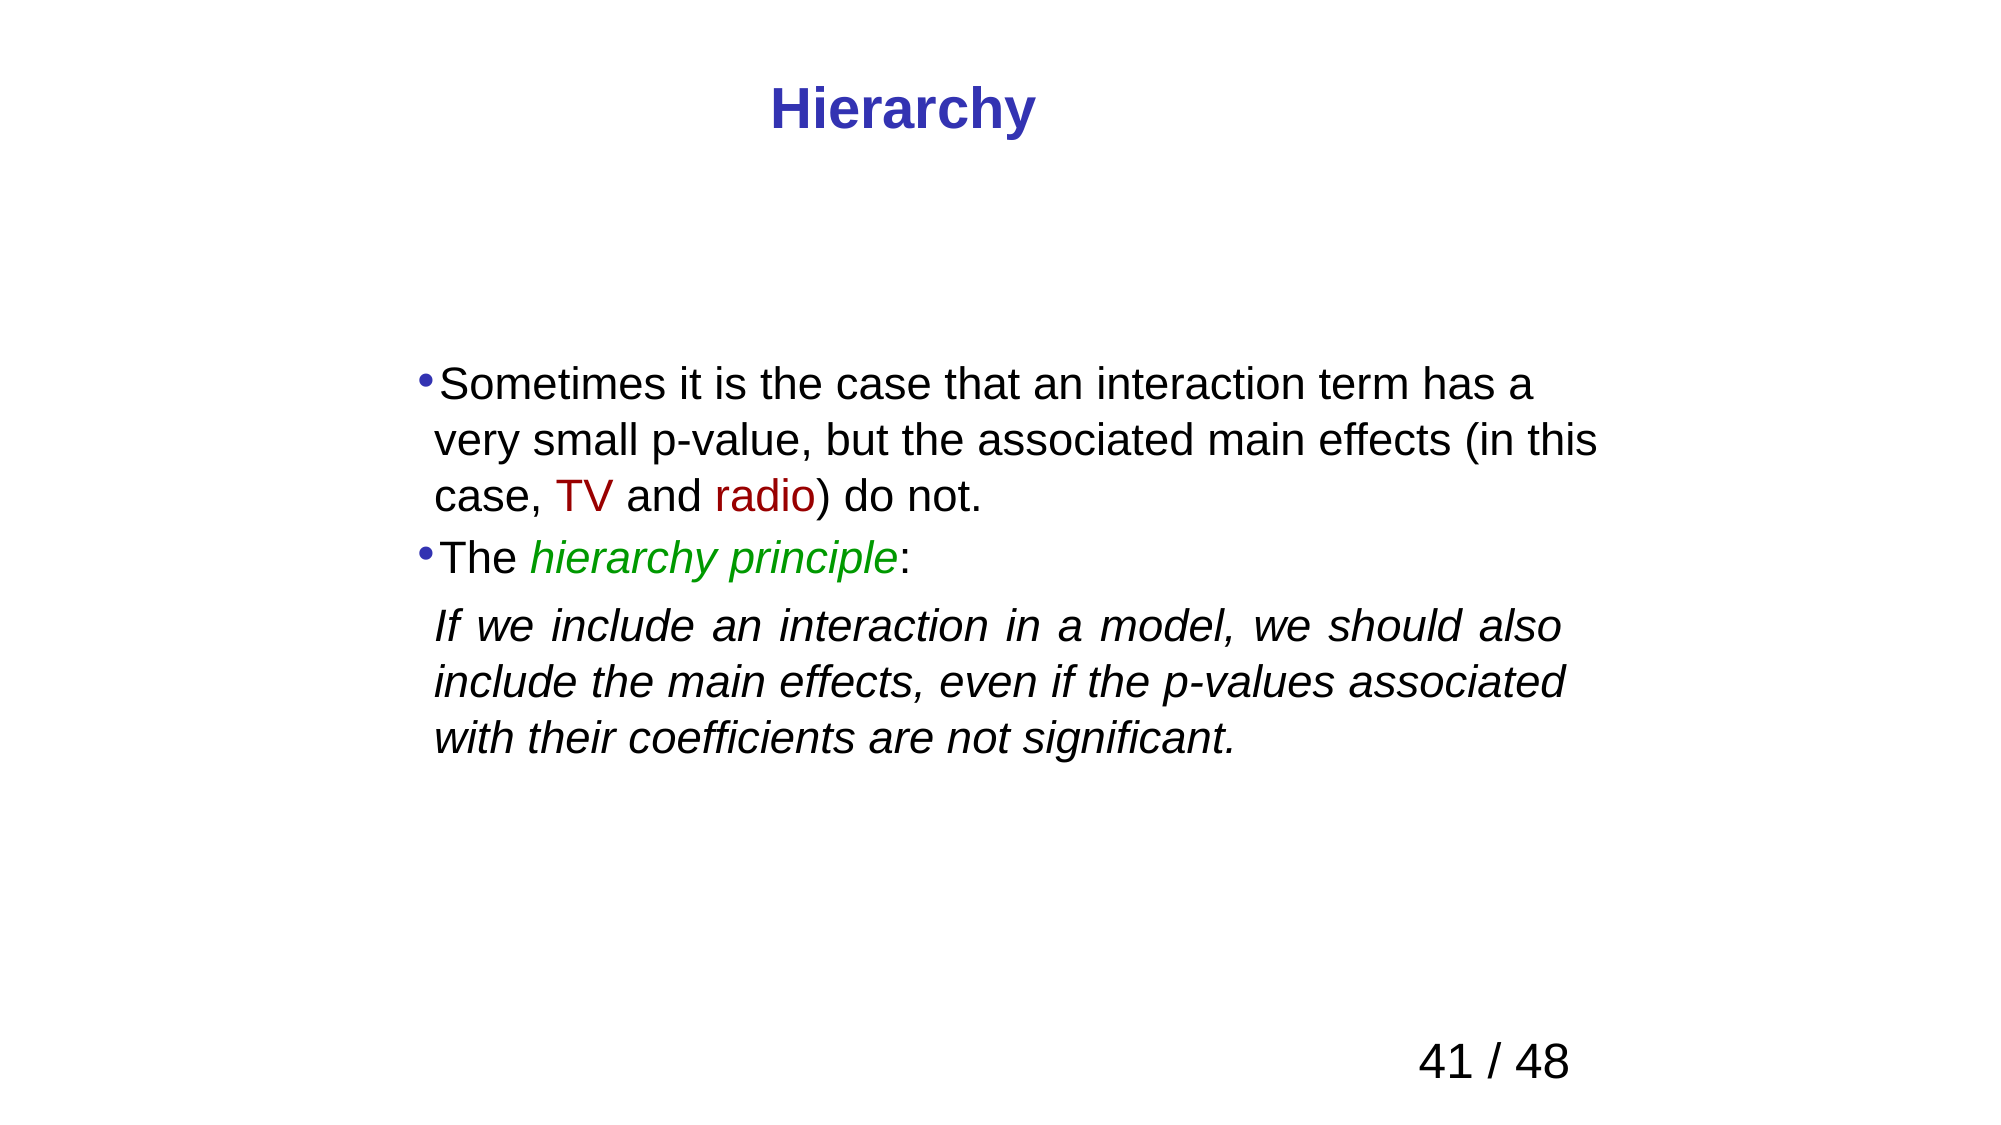

# Hierarchy
Sometimes it is the case that an interaction term has a  very small p-value, but the associated main effects (in this  case, TV and radio) do not.
The hierarchy principle:
If we include an interaction in a model, we should also  include the main effects, even if the p-values associated  with their coefficients are not significant.
41 / 48